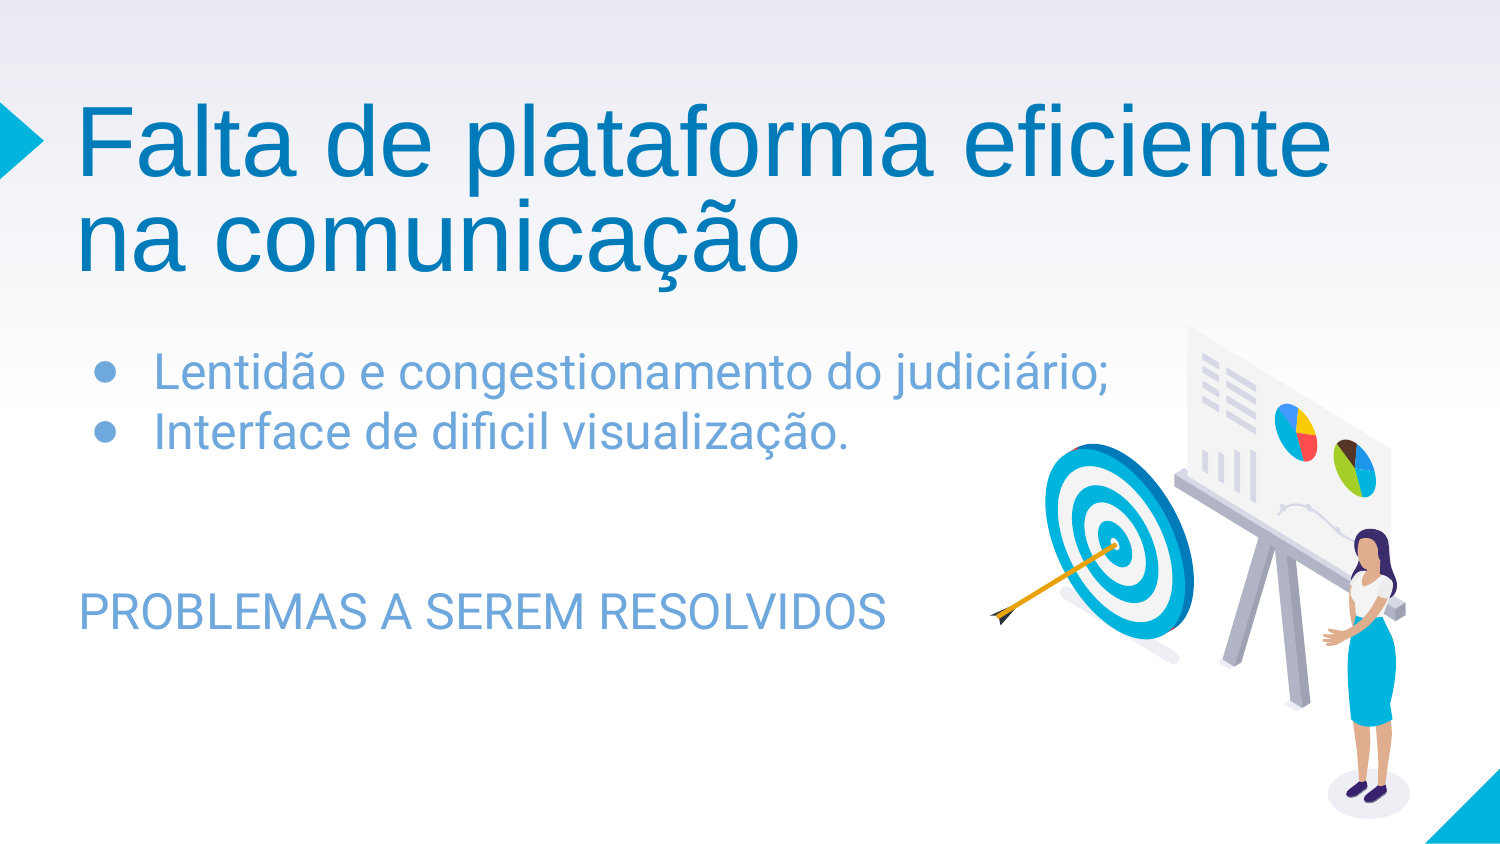

# Falta de plataforma eficiente na comunicação

Lentidão e congestionamento do judiciário;
Interface de dificil visualização.

PROBLEMAS A SEREM RESOLVIDOS

3